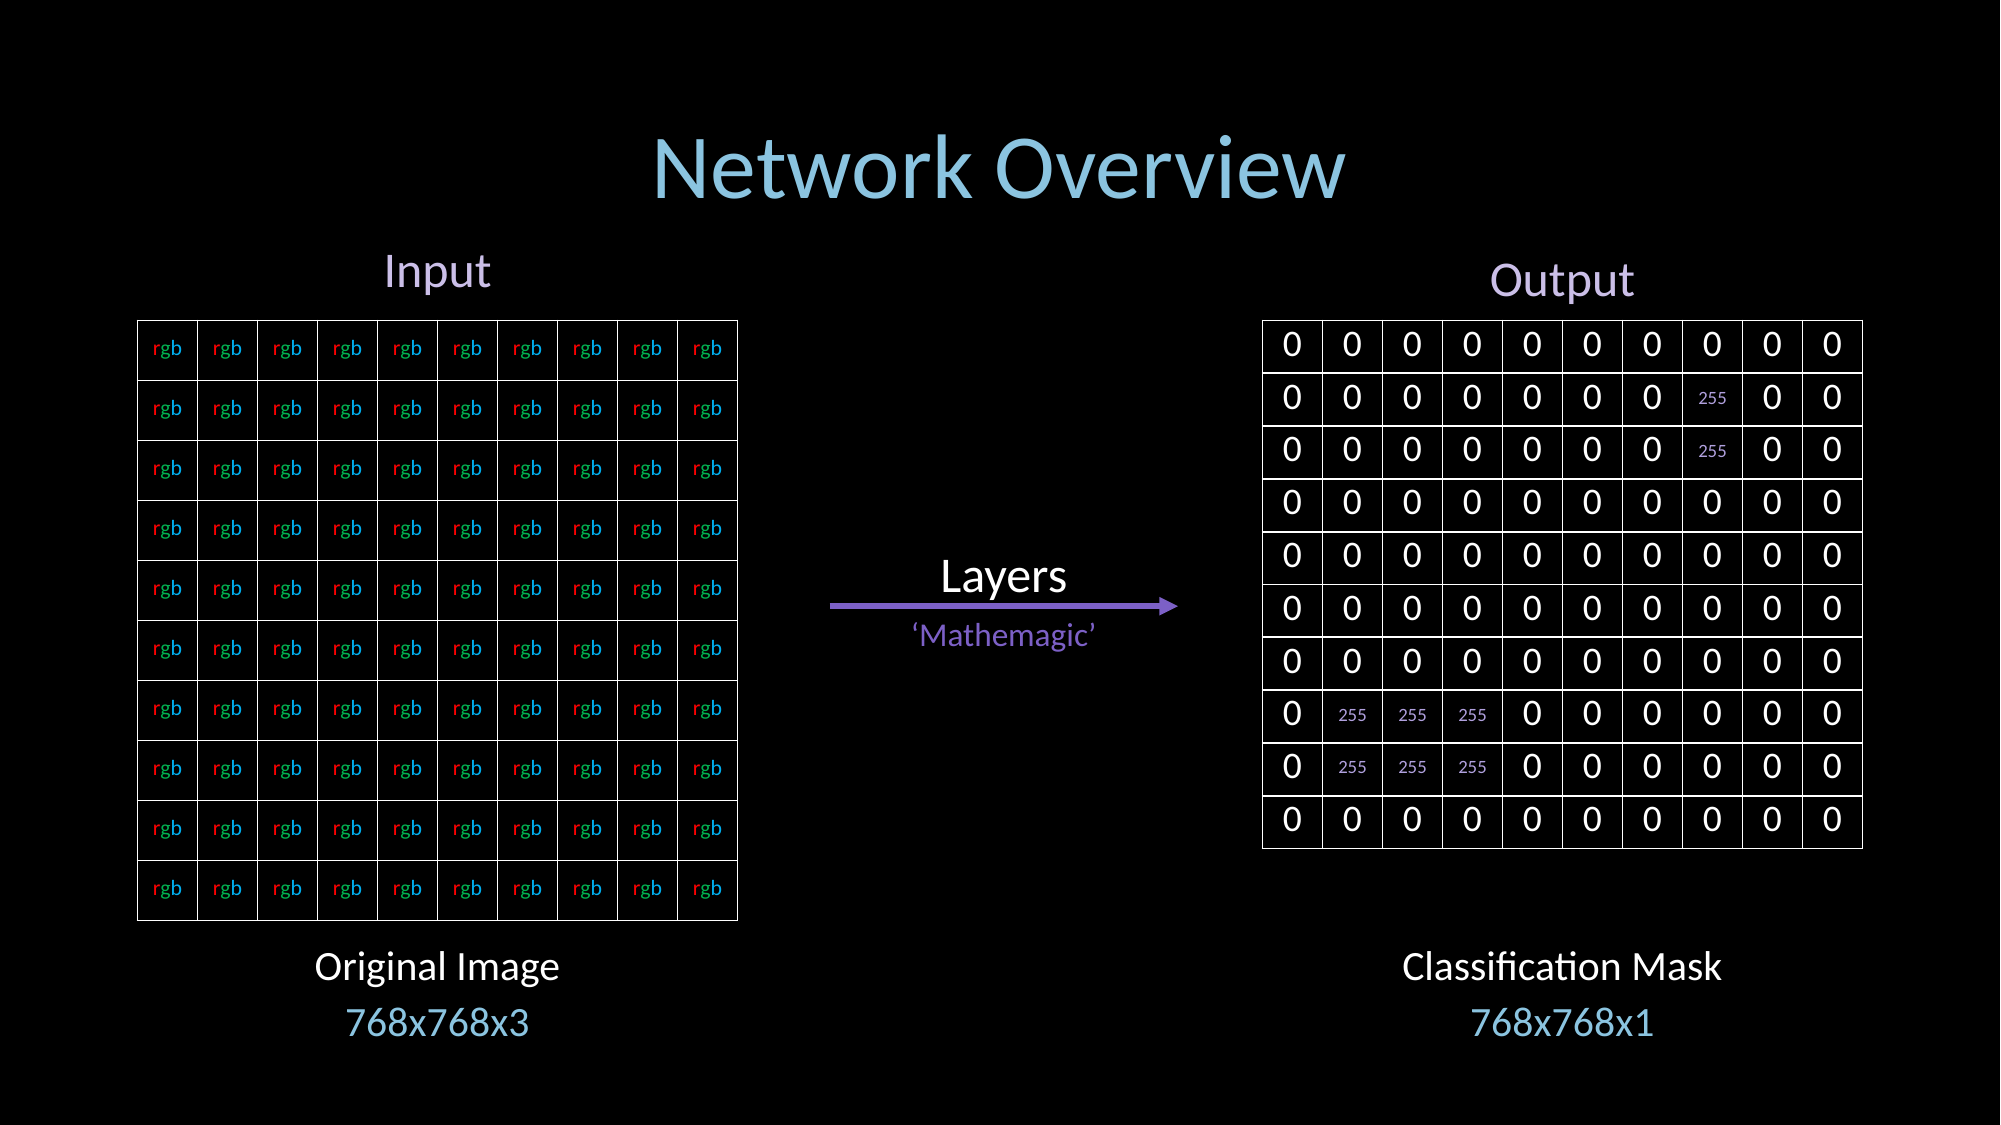

# Network Overview
Input
Output
| rgb | rgb | rgb | rgb | rgb | rgb | rgb | rgb | rgb | rgb |
| --- | --- | --- | --- | --- | --- | --- | --- | --- | --- |
| rgb | rgb | rgb | rgb | rgb | rgb | rgb | rgb | rgb | rgb |
| rgb | rgb | rgb | rgb | rgb | rgb | rgb | rgb | rgb | rgb |
| rgb | rgb | rgb | rgb | rgb | rgb | rgb | rgb | rgb | rgb |
| rgb | rgb | rgb | rgb | rgb | rgb | rgb | rgb | rgb | rgb |
| rgb | rgb | rgb | rgb | rgb | rgb | rgb | rgb | rgb | rgb |
| rgb | rgb | rgb | rgb | rgb | rgb | rgb | rgb | rgb | rgb |
| rgb | rgb | rgb | rgb | rgb | rgb | rgb | rgb | rgb | rgb |
| rgb | rgb | rgb | rgb | rgb | rgb | rgb | rgb | rgb | rgb |
| rgb | rgb | rgb | rgb | rgb | rgb | rgb | rgb | rgb | rgb |
| 0 | 0 | 0 | 0 | 0 | 0 | 0 | 0 | 0 | 0 |
| --- | --- | --- | --- | --- | --- | --- | --- | --- | --- |
| 0 | 0 | 0 | 0 | 0 | 0 | 0 | 255 | 0 | 0 |
| 0 | 0 | 0 | 0 | 0 | 0 | 0 | 255 | 0 | 0 |
| 0 | 0 | 0 | 0 | 0 | 0 | 0 | 0 | 0 | 0 |
| 0 | 0 | 0 | 0 | 0 | 0 | 0 | 0 | 0 | 0 |
| 0 | 0 | 0 | 0 | 0 | 0 | 0 | 0 | 0 | 0 |
| 0 | 0 | 0 | 0 | 0 | 0 | 0 | 0 | 0 | 0 |
| 0 | 255 | 255 | 255 | 0 | 0 | 0 | 0 | 0 | 0 |
| 0 | 255 | 255 | 255 | 0 | 0 | 0 | 0 | 0 | 0 |
| 0 | 0 | 0 | 0 | 0 | 0 | 0 | 0 | 0 | 0 |
Layers
‘Mathemagic’
Original Image
Classification Mask
768x768x3
768x768x1